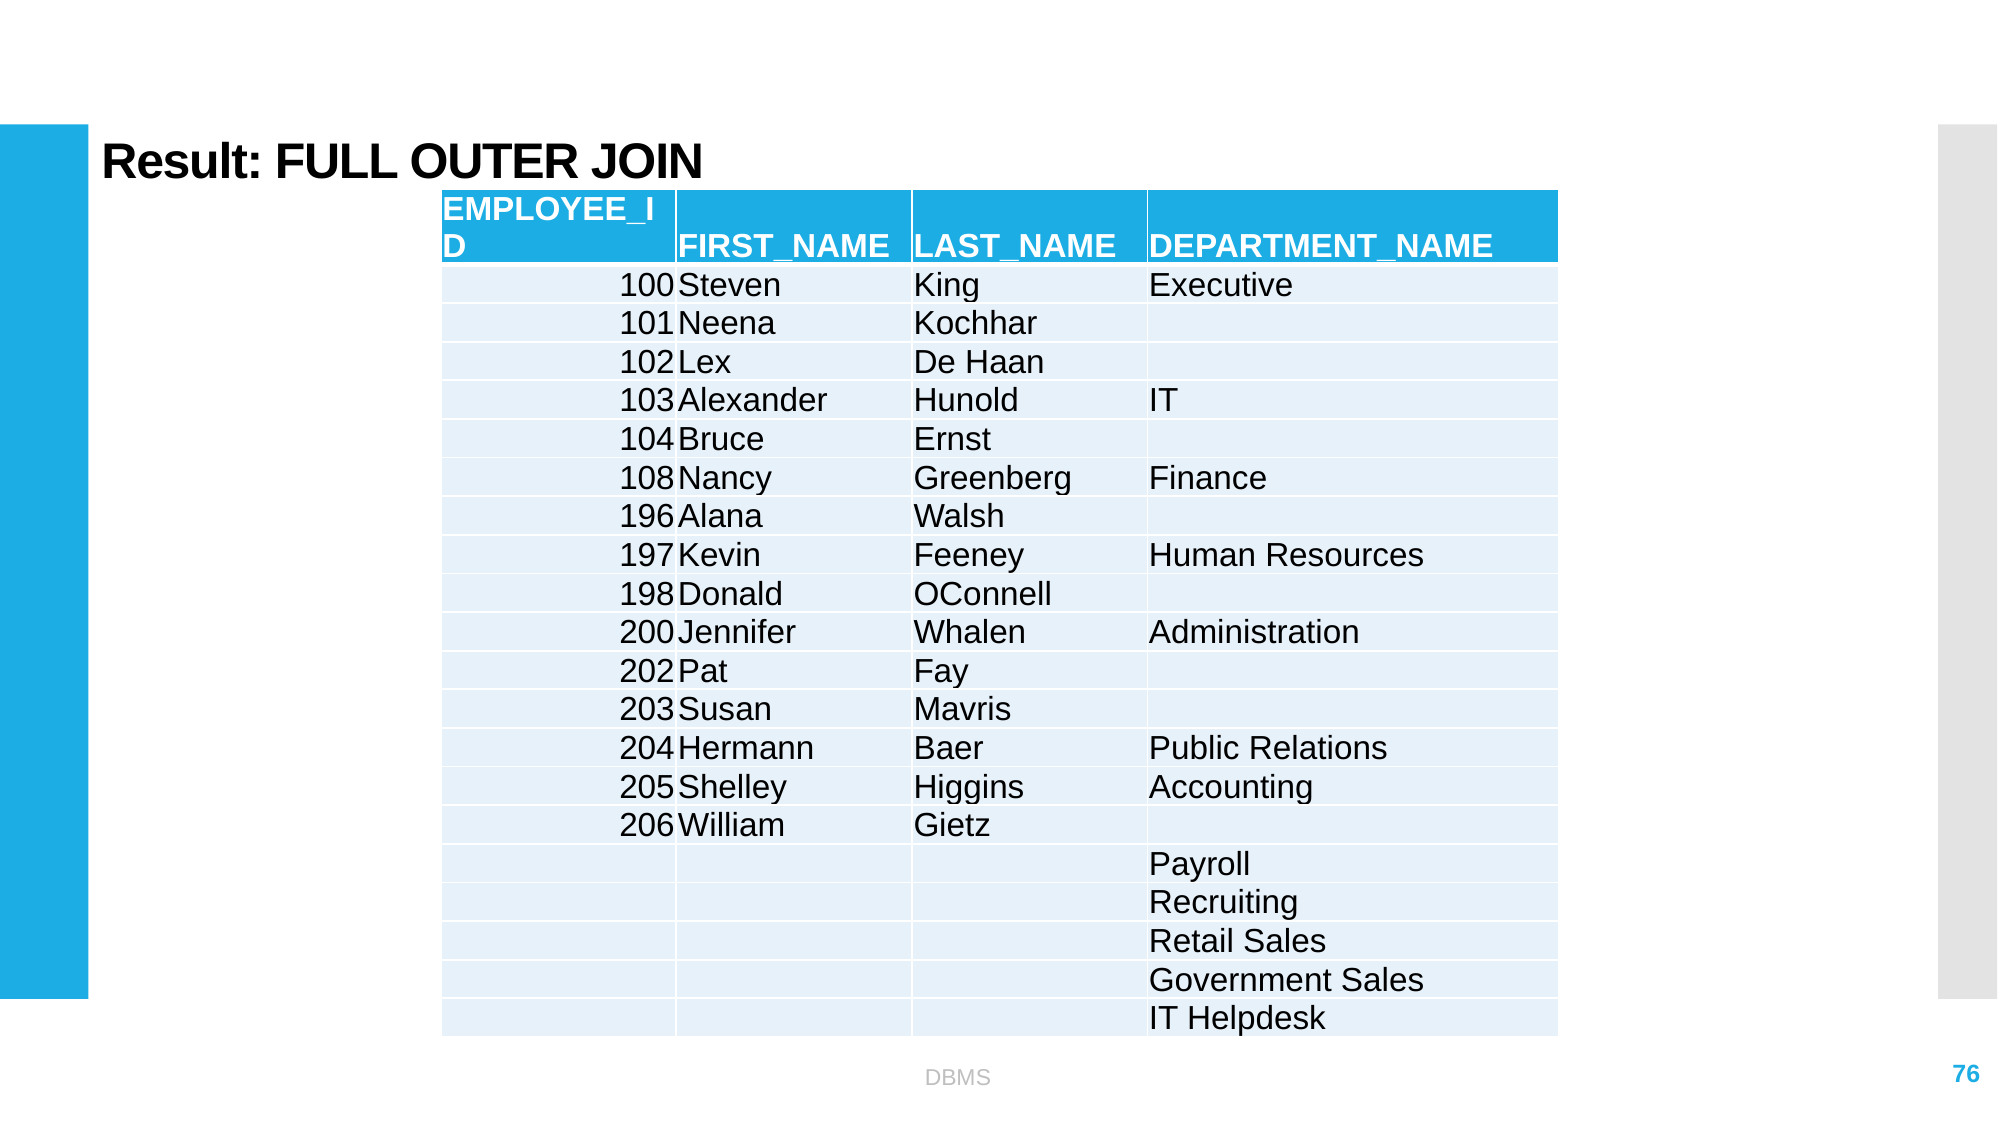

# Result: FULL OUTER JOIN
| EMPLOYEE\_ID | FIRST\_NAME | LAST\_NAME | DEPARTMENT\_NAME |
| --- | --- | --- | --- |
| 100 | Steven | King | Executive |
| 101 | Neena | Kochhar |  |
| 102 | Lex | De Haan |  |
| 103 | Alexander | Hunold | IT |
| 104 | Bruce | Ernst |  |
| 108 | Nancy | Greenberg | Finance |
| 196 | Alana | Walsh |  |
| 197 | Kevin | Feeney | Human Resources |
| 198 | Donald | OConnell |  |
| 200 | Jennifer | Whalen | Administration |
| 202 | Pat | Fay |  |
| 203 | Susan | Mavris |  |
| 204 | Hermann | Baer | Public Relations |
| 205 | Shelley | Higgins | Accounting |
| 206 | William | Gietz |  |
|  |  |  | Payroll |
|  |  |  | Recruiting |
|  |  |  | Retail Sales |
|  |  |  | Government Sales |
|  |  |  | IT Helpdesk |
76
DBMS